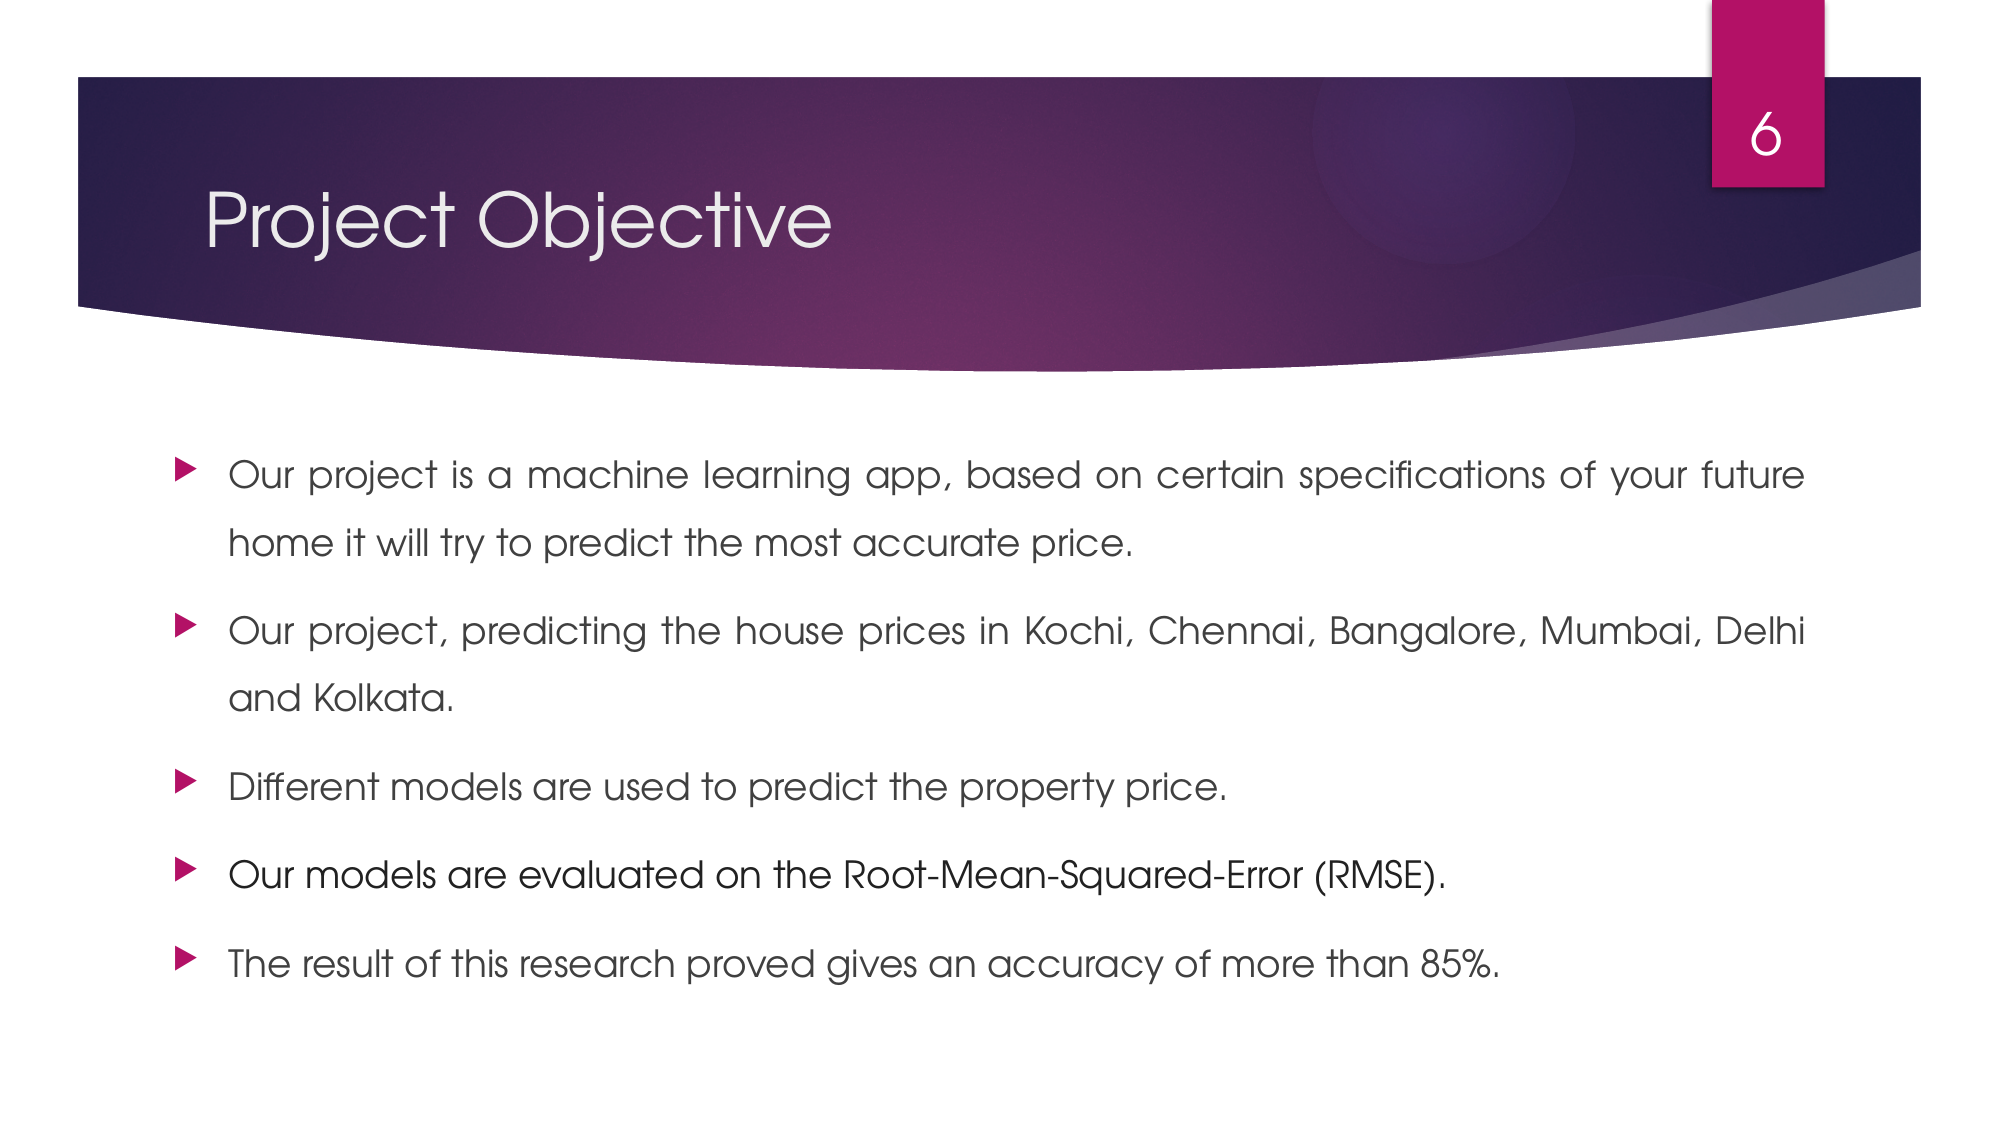

6
Project Objective
Our project is a machine learning app, based on certain specifications of your future home it will try to predict the most accurate price.
Our project, predicting the house prices in Kochi, Chennai, Bangalore, Mumbai, Delhi and Kolkata.
Different models are used to predict the property price.
Our models are evaluated on the Root-Mean-Squared-Error (RMSE).
The result of this research proved gives an accuracy of more than 85%.